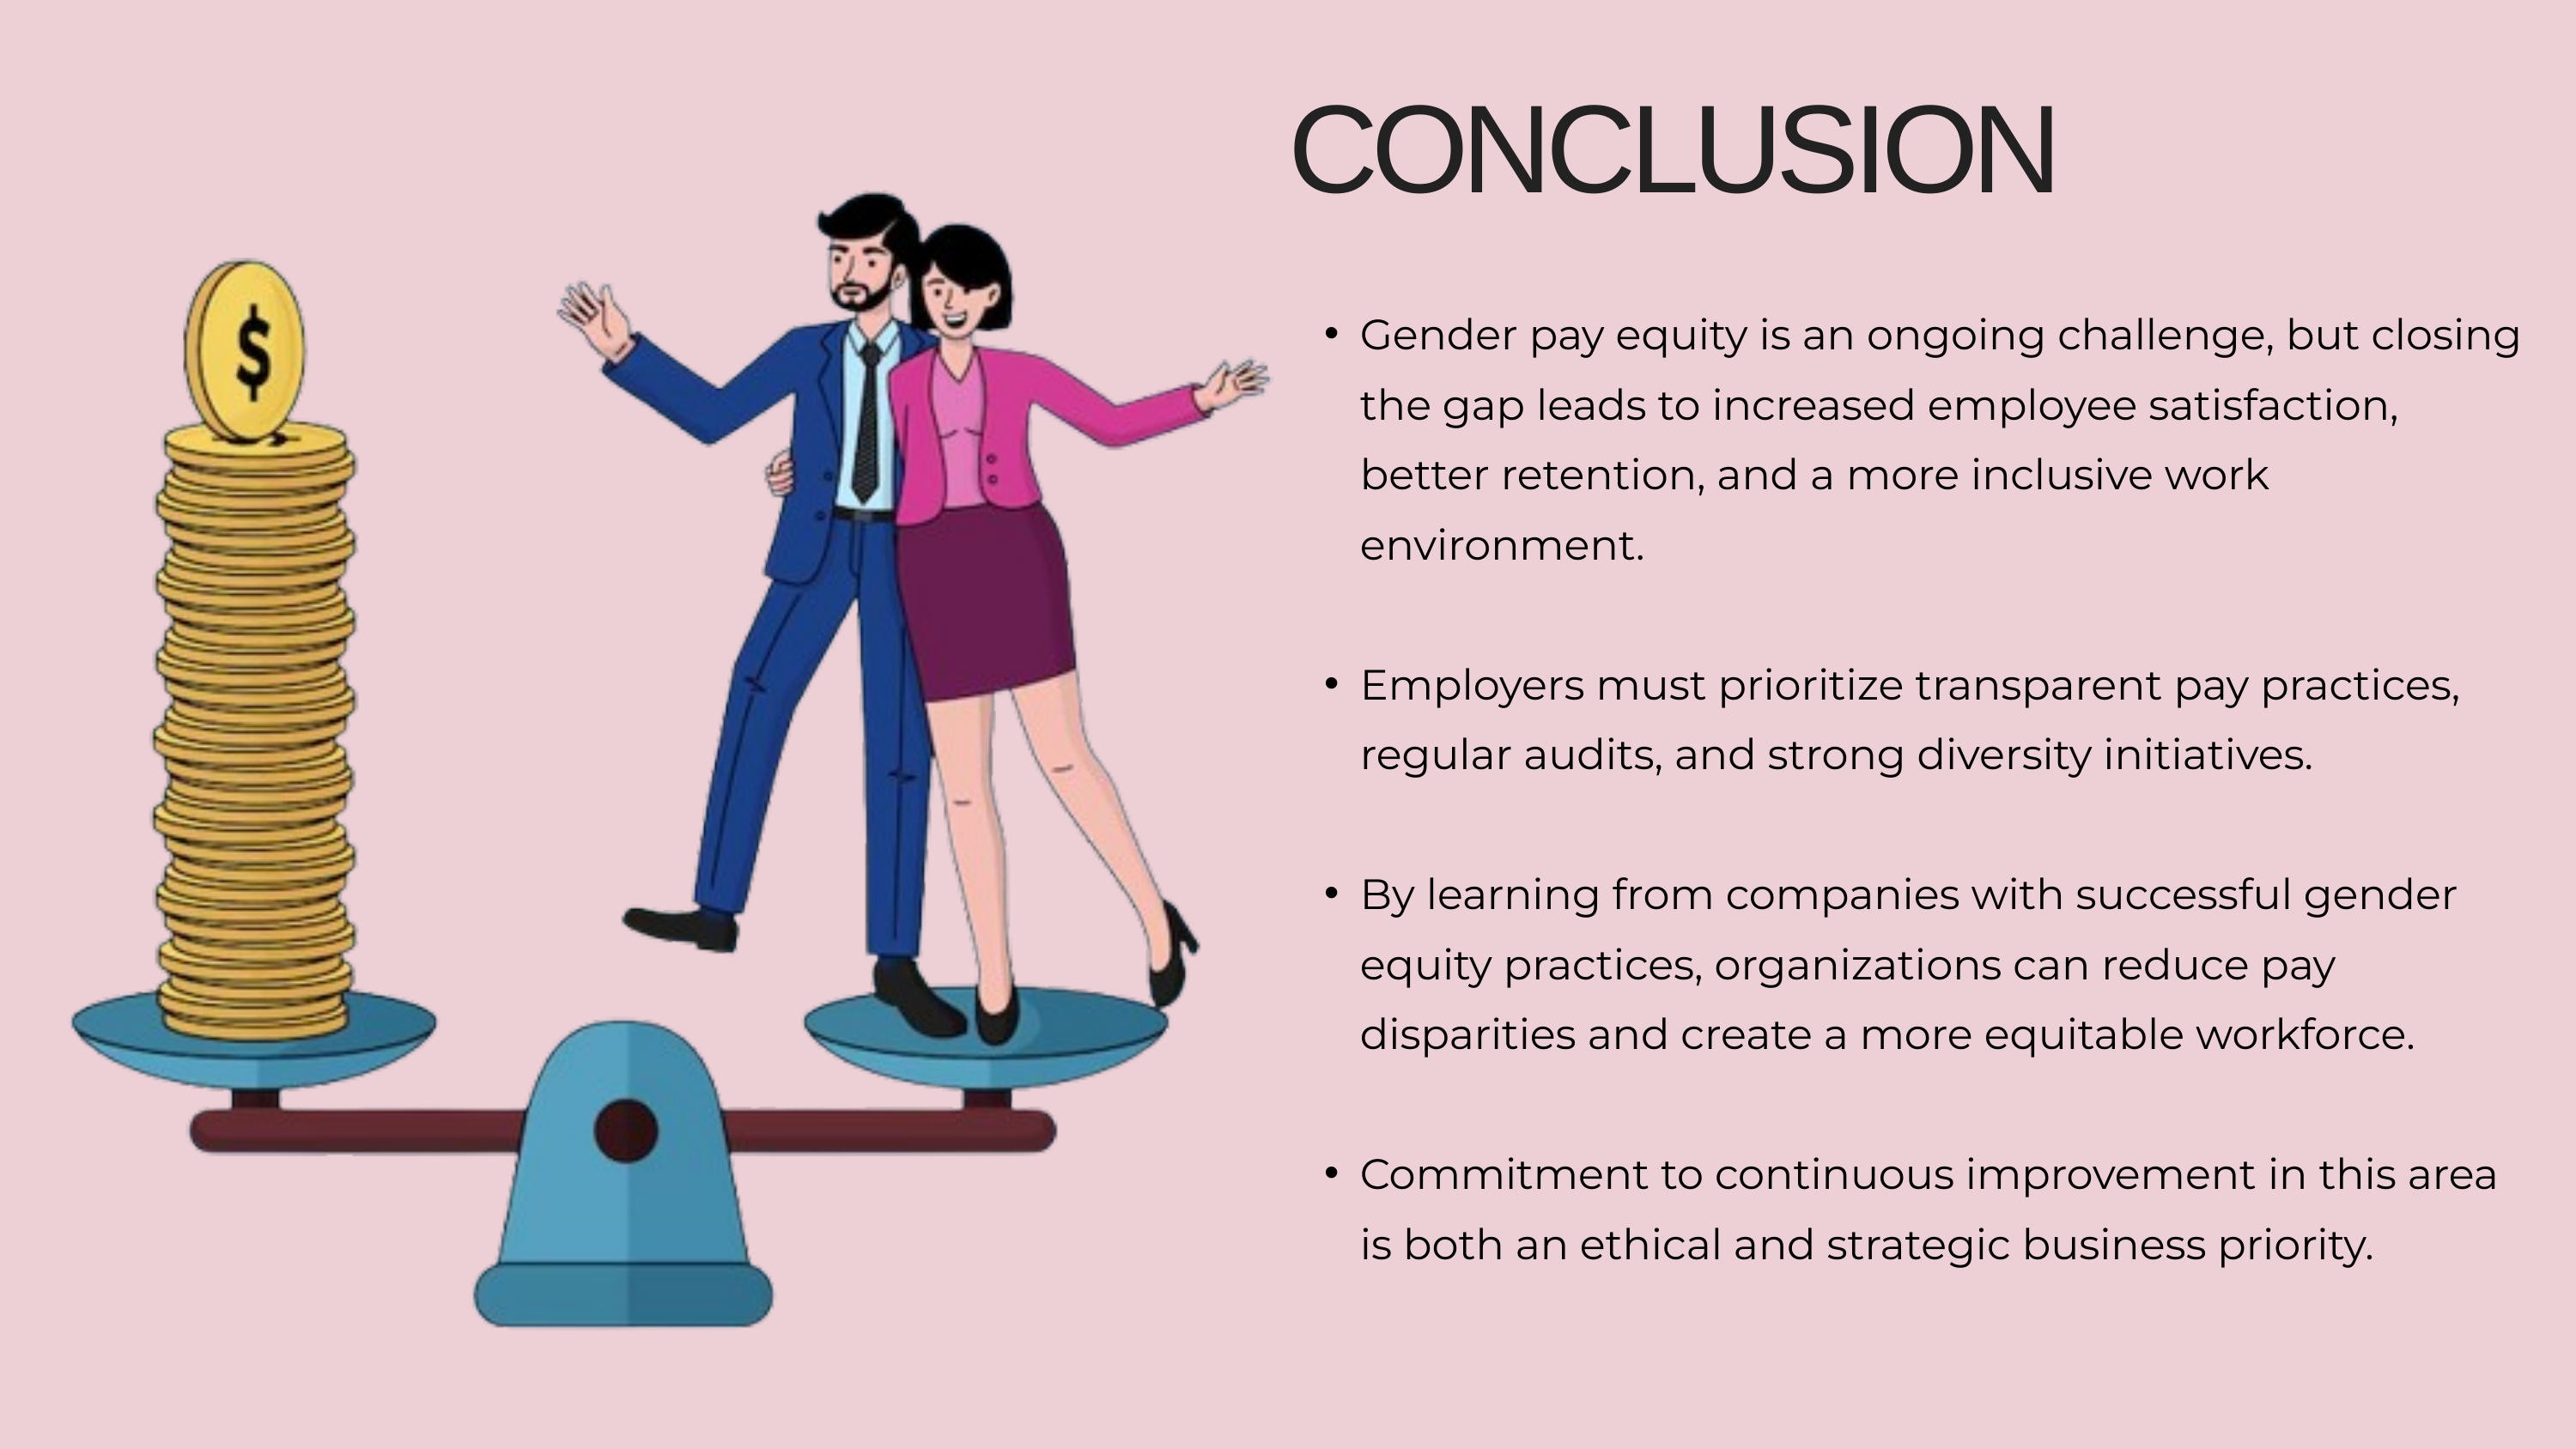

CONCLUSION
Gender pay equity is an ongoing challenge, but closing the gap leads to increased employee satisfaction, better retention, and a more inclusive work environment.

Employers must prioritize transparent pay practices, regular audits, and strong diversity initiatives.

By learning from companies with successful gender equity practices, organizations can reduce pay disparities and create a more equitable workforce.

Commitment to continuous improvement in this area is both an ethical and strategic business priority.